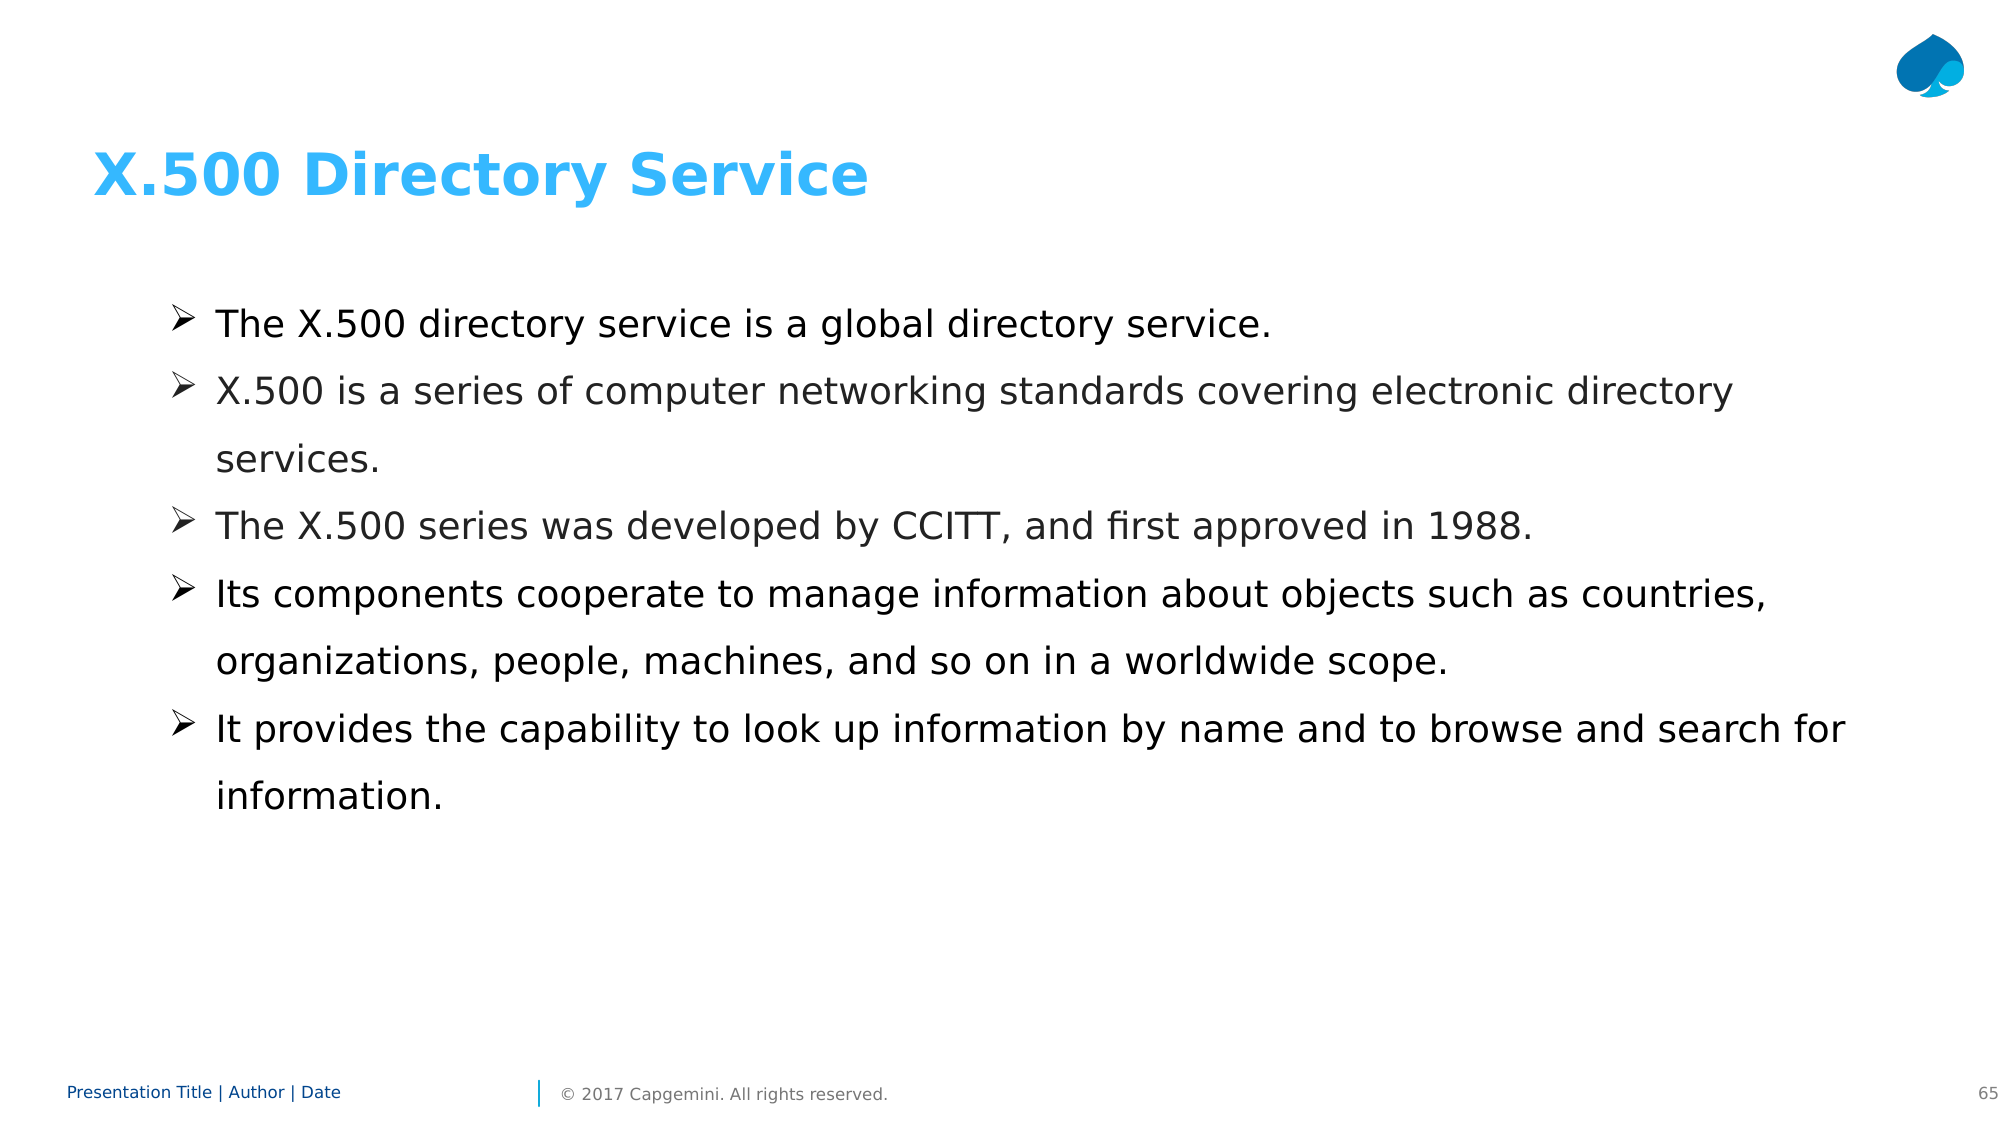

X.500 Directory Service

The X.500 directory service is a global directory service.
X.500 is a series of computer networking standards covering electronic directory services.
The X.500 series was developed by CCITT, and first approved in 1988.
Its components cooperate to manage information about objects such as countries, organizations, people, machines, and so on in a worldwide scope.
It provides the capability to look up information by name and to browse and search for information.